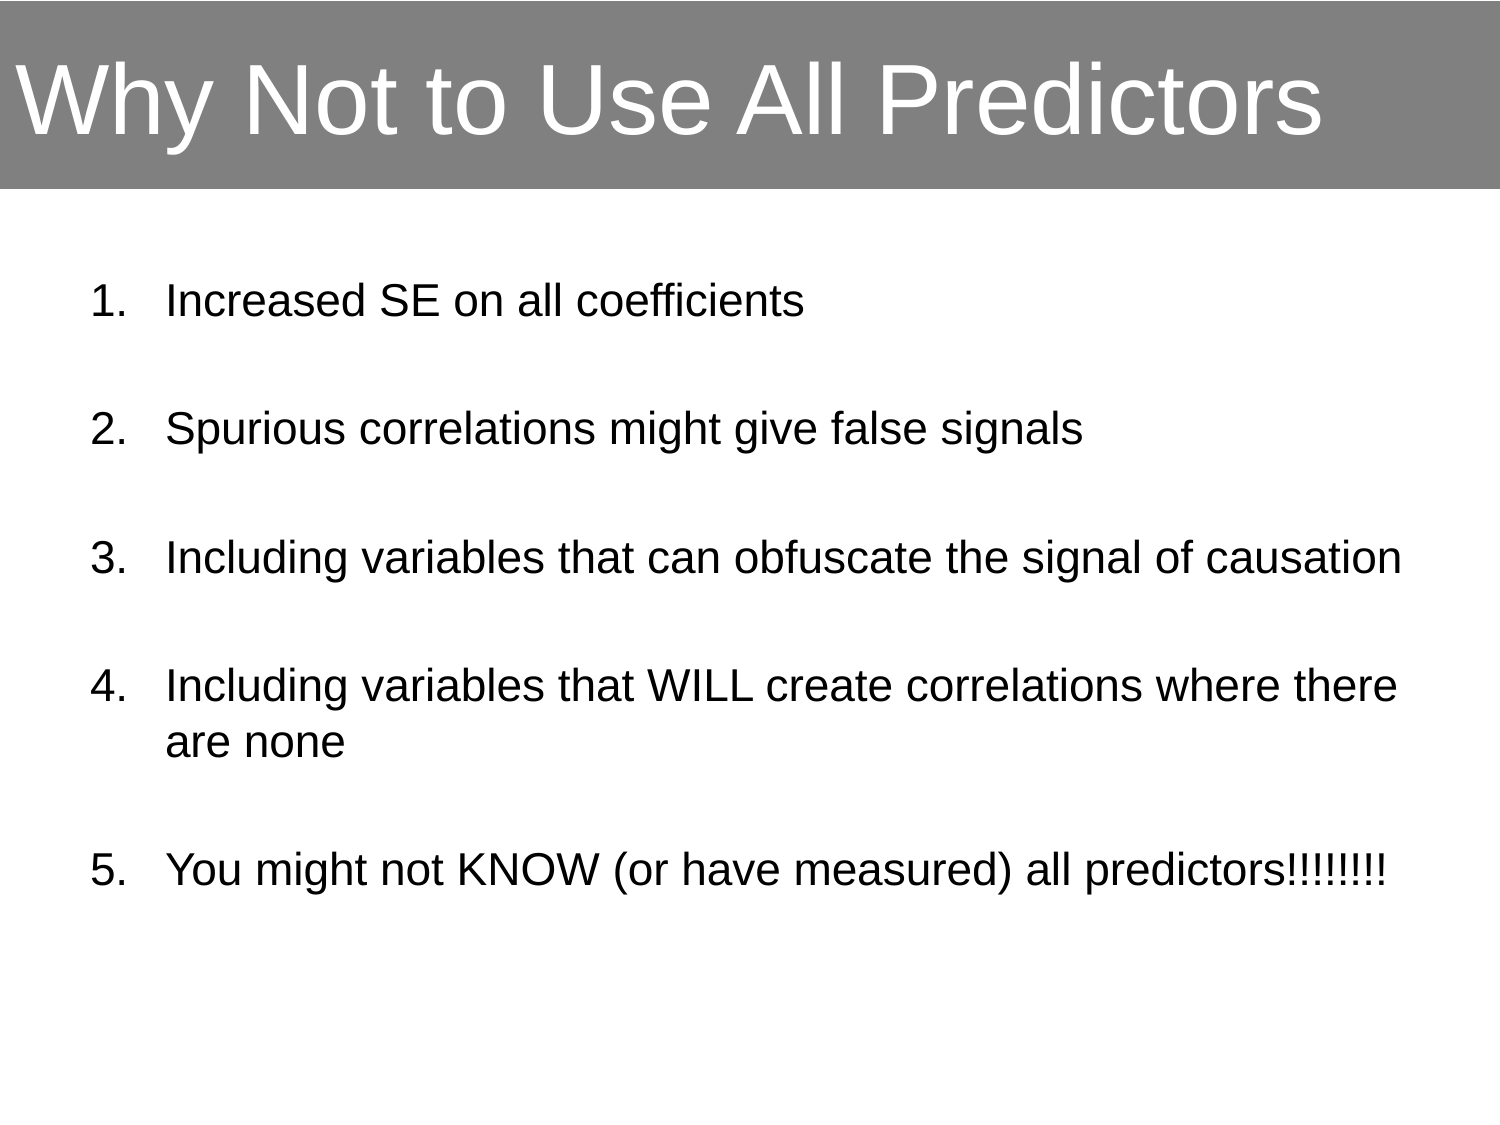

# Why Not to Use All Predictors
Increased SE on all coefficients

Spurious correlations might give false signals

Including variables that can obfuscate the signal of causation

Including variables that WILL create correlations where there are none

You might not KNOW (or have measured) all predictors!!!!!!!!